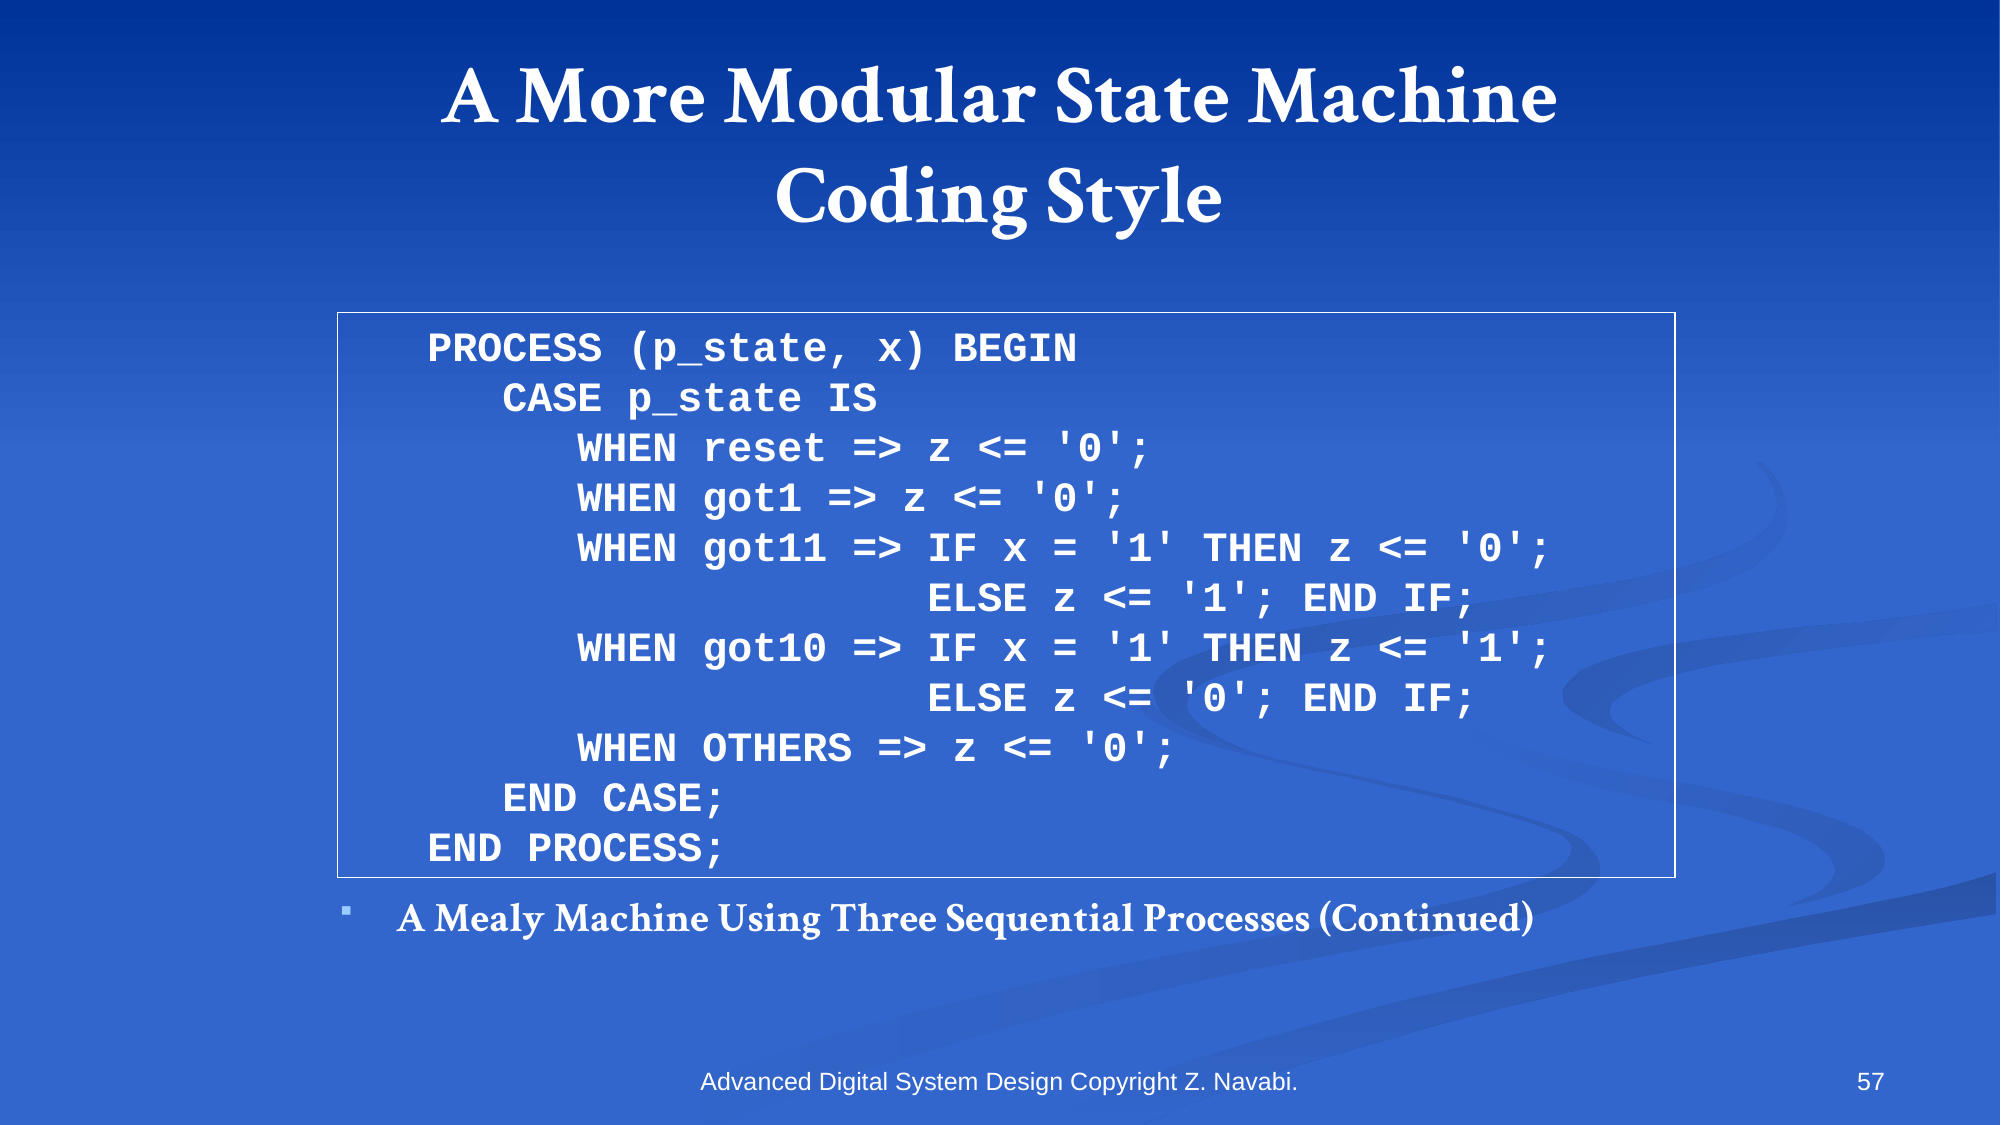

# A More Modular State Machine Coding Style
   PROCESS (p_state, x) BEGIN
      CASE p_state IS
         WHEN reset => z <= '0';
         WHEN got1 => z <= '0';
         WHEN got11 => IF x = '1' THEN z <= '0';
                       ELSE z <= '1'; END IF;
         WHEN got10 => IF x = '1' THEN z <= '1';
                       ELSE z <= '0'; END IF;
         WHEN OTHERS => z <= '0';
      END CASE;
   END PROCESS;
A Mealy Machine Using Three Sequential Processes (Continued)
Advanced Digital System Design Copyright Z. Navabi.
57